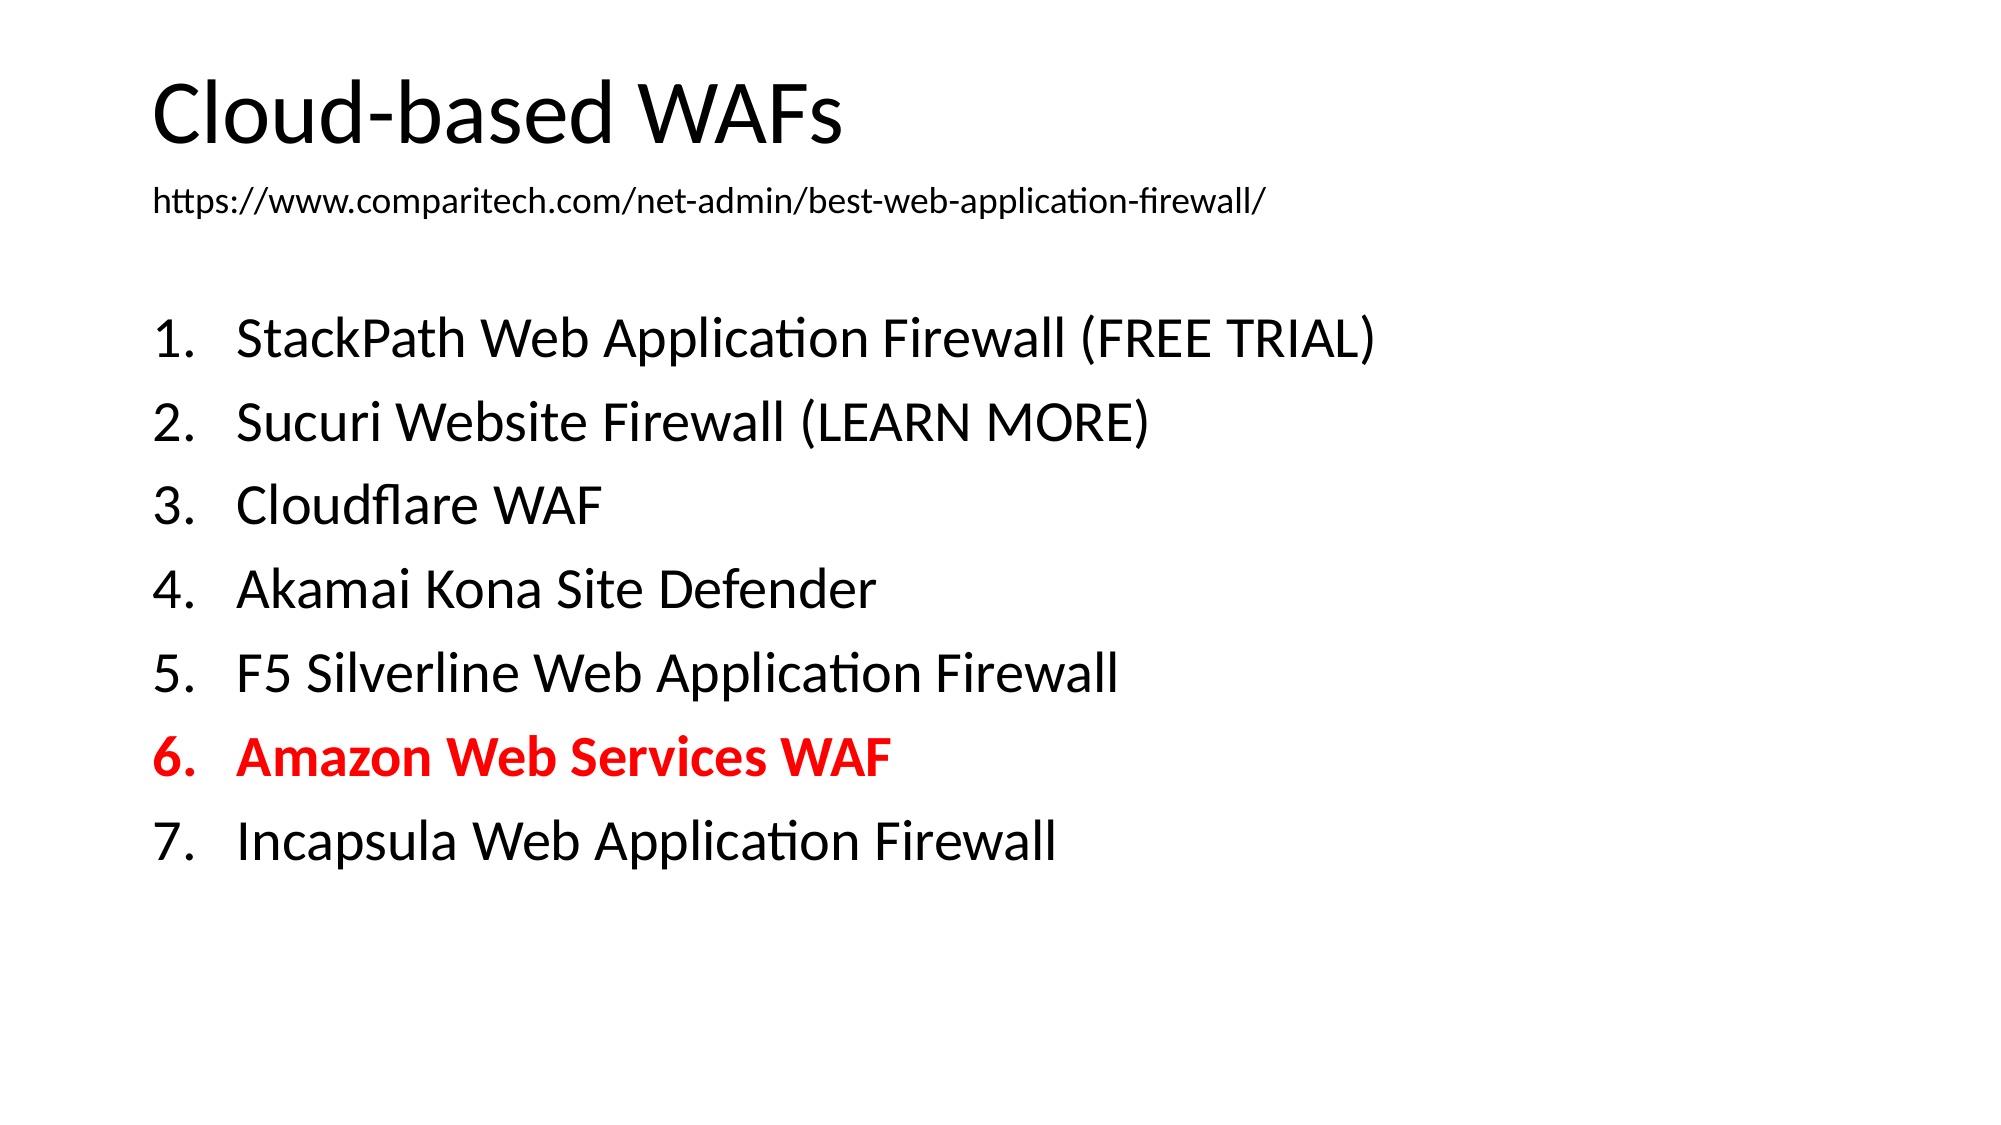

# Cloud-based WAFs
https://www.comparitech.com/net-admin/best-web-application-firewall/
StackPath Web Application Firewall (FREE TRIAL)
Sucuri Website Firewall (LEARN MORE)
Cloudflare WAF
Akamai Kona Site Defender
F5 Silverline Web Application Firewall
Amazon Web Services WAF
Incapsula Web Application Firewall